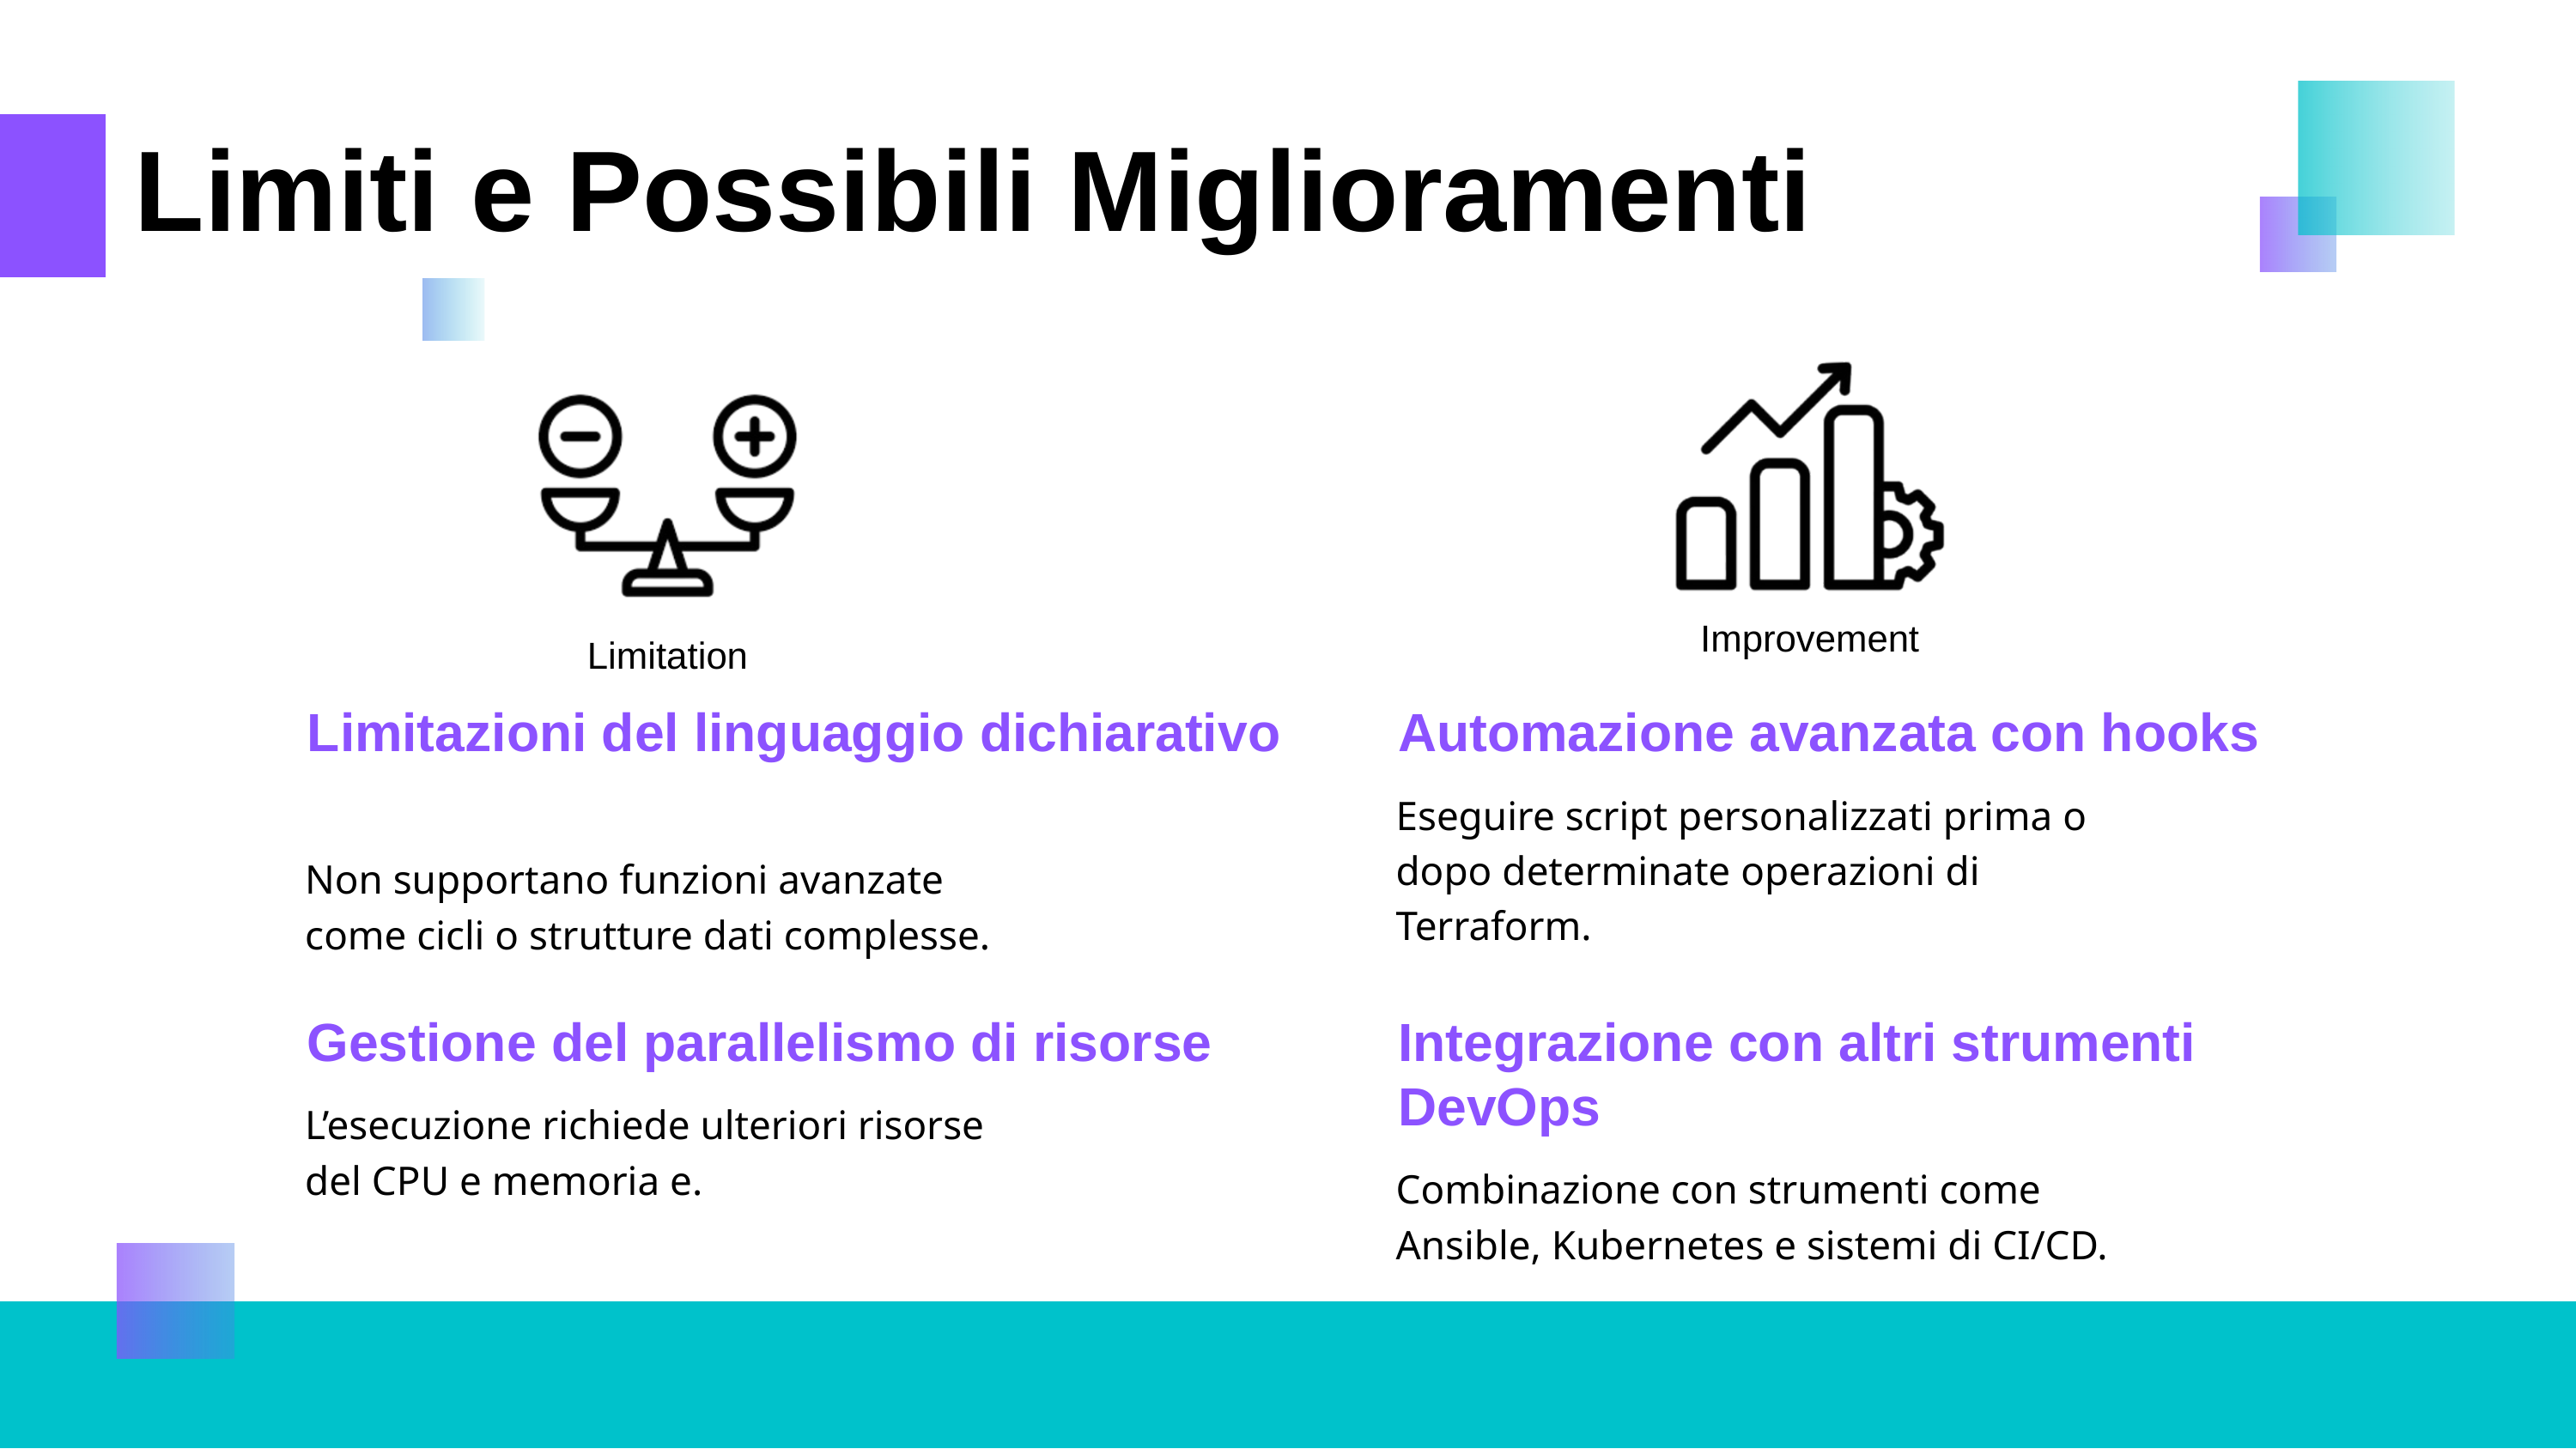

Limiti e Possibili Miglioramenti

Limitation

Improvement
Limitazioni del linguaggio dichiarativo
Non supportano funzioni avanzate come cicli o strutture dati complesse.
Automazione avanzata con hooks
Eseguire script personalizzati prima o dopo determinate operazioni di Terraform.
Gestione del parallelismo di risorse
L’esecuzione richiede ulteriori risorse del CPU e memoria e.
Integrazione con altri strumenti DevOps
Combinazione con strumenti come Ansible, Kubernetes e sistemi di CI/CD.